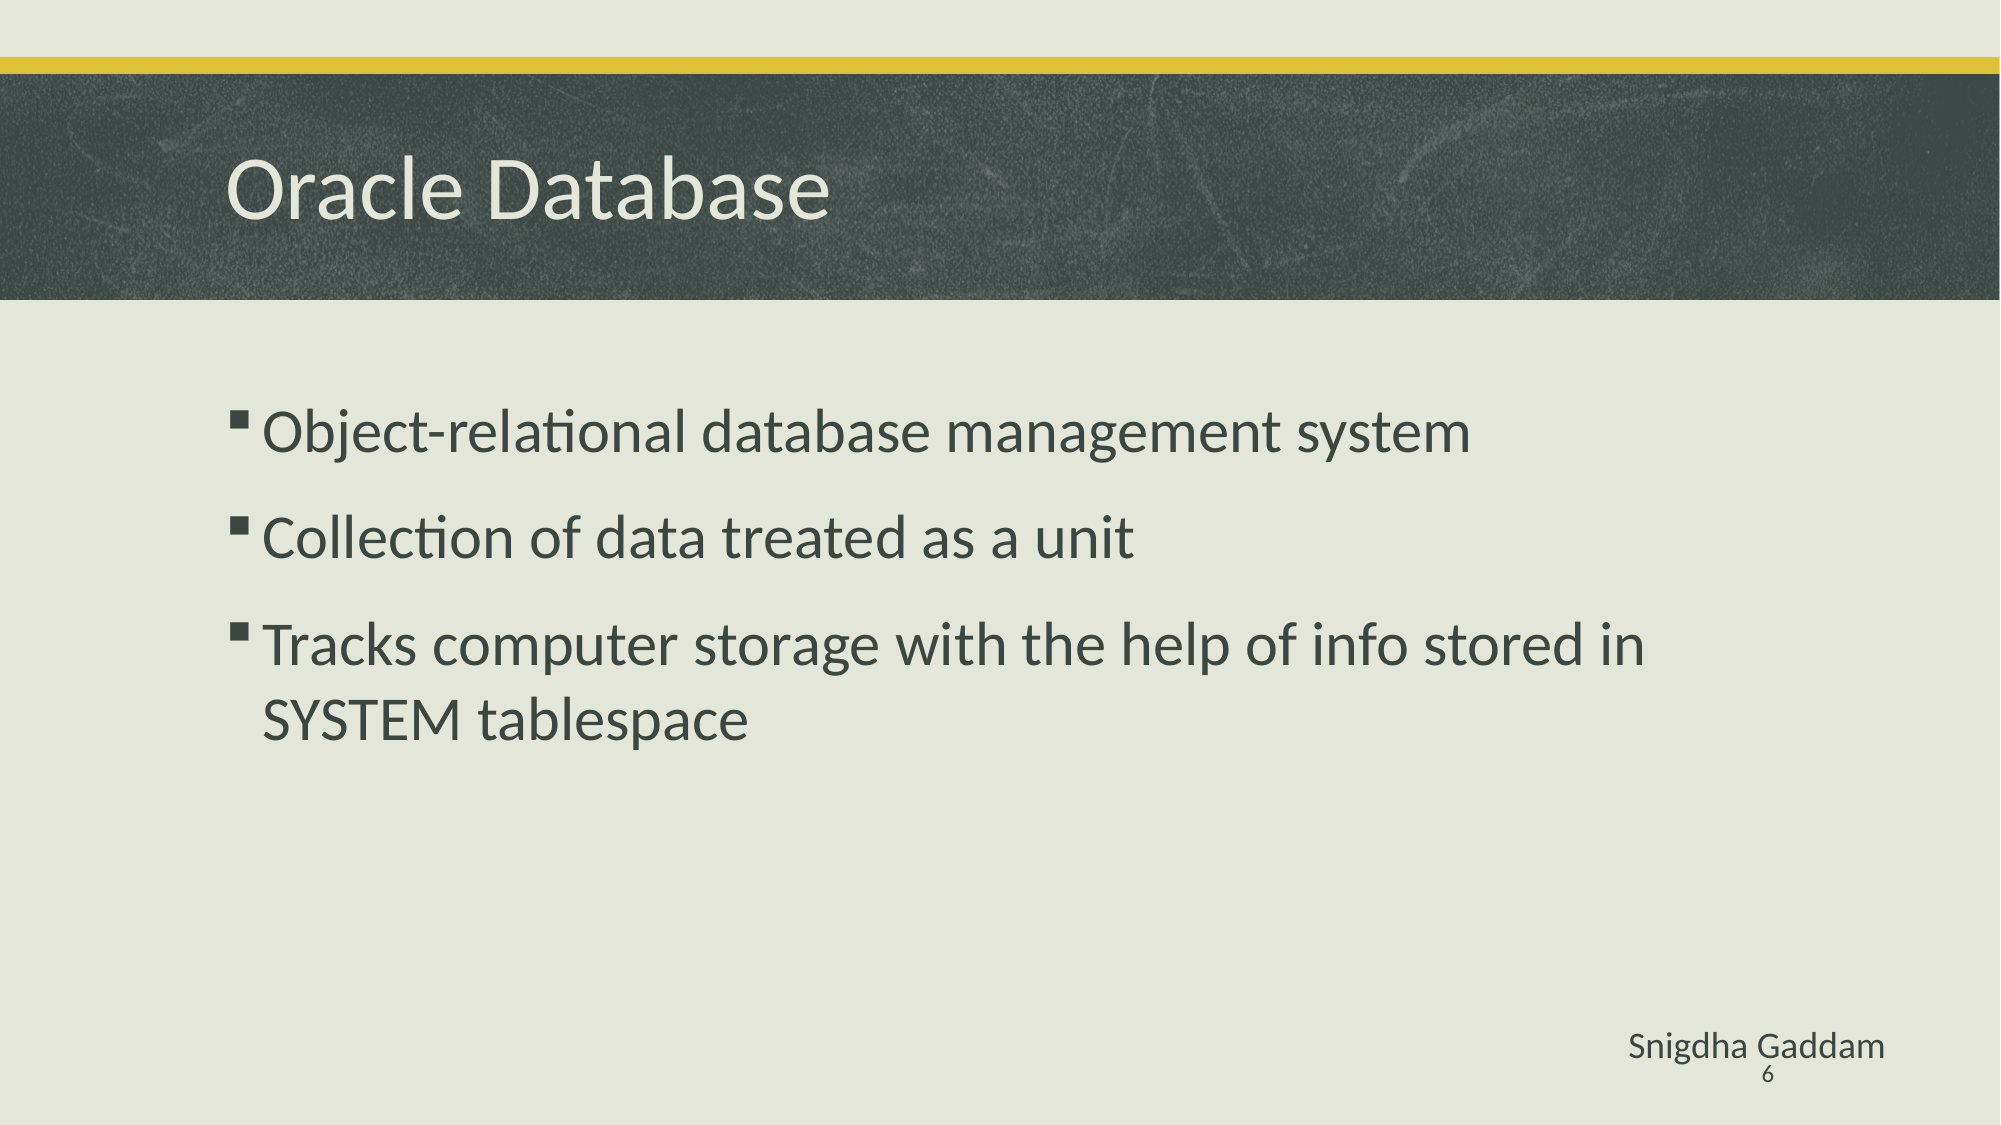

# Oracle Database
Object-relational database management system
Collection of data treated as a unit
Tracks computer storage with the help of info stored in SYSTEM tablespace

Snigdha Gaddam
6